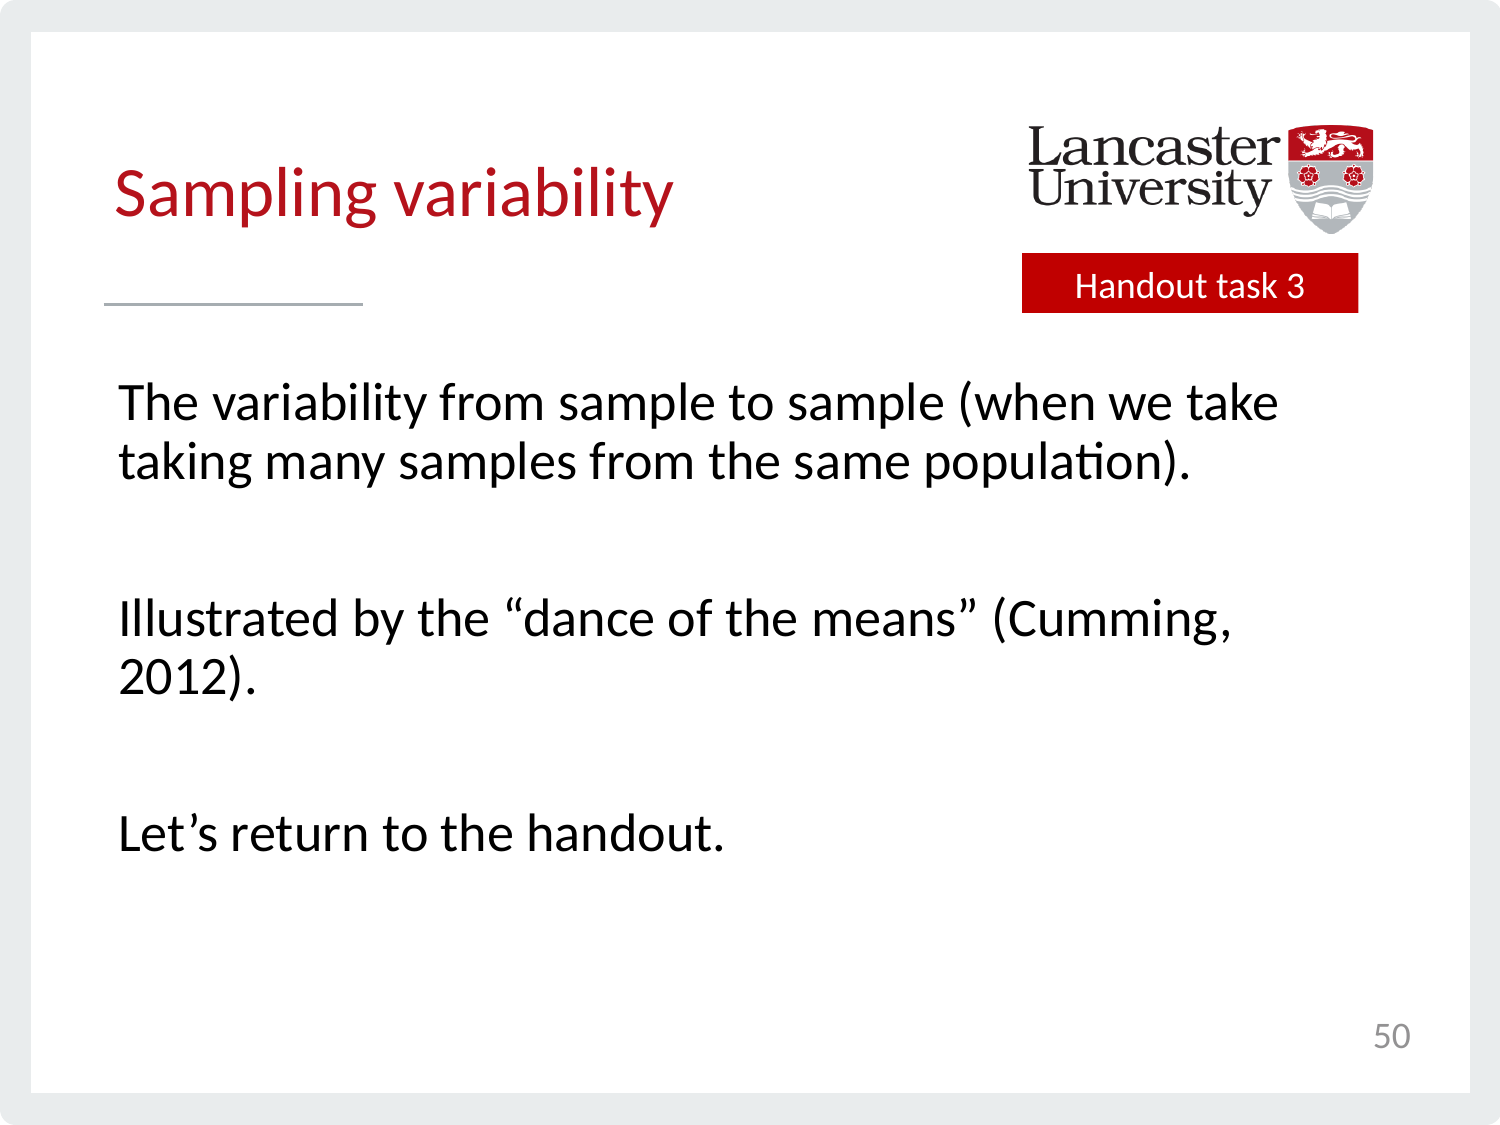

# Sampling variability
Handout task 3
The variability from sample to sample (when we take taking many samples from the same population).

Illustrated by the “dance of the means” (Cumming, 2012).

Let’s return to the handout.
50